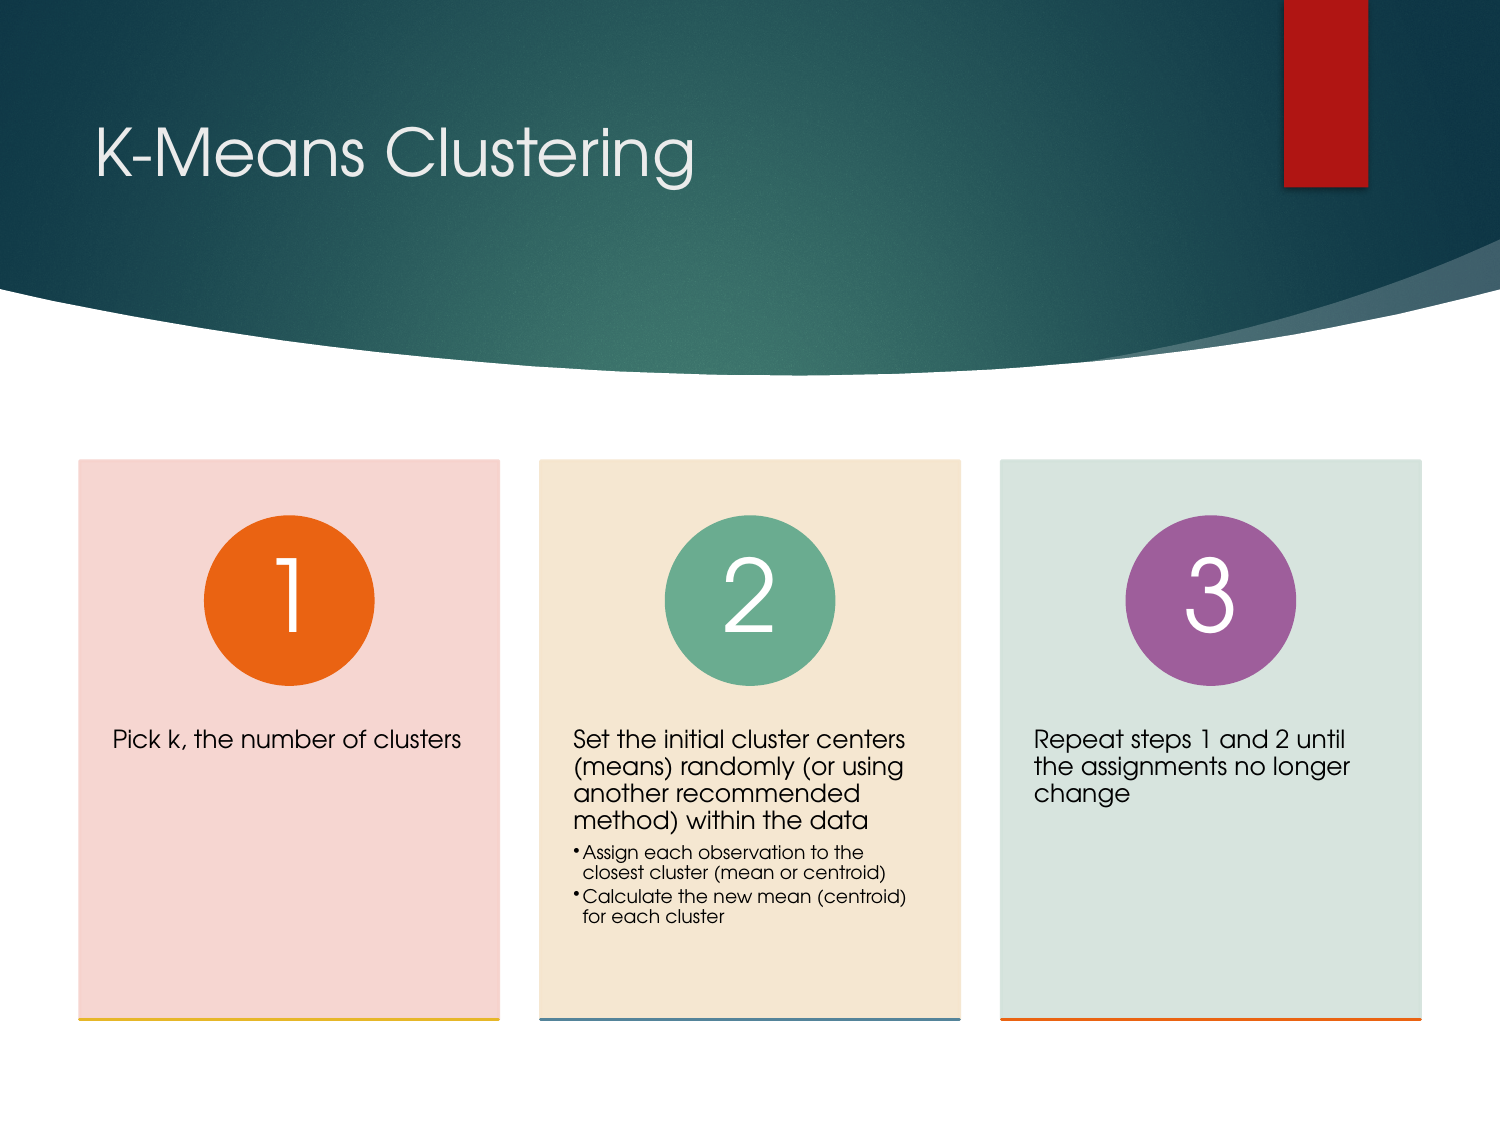

# K-Means Clustering

Pick k, the number of clusters
1
Set the initial cluster centers (means) randomly (or using another recommended method) within the data
Assign each observation to the closest cluster (mean or centroid)
Calculate the new mean (centroid) for each cluster
2
Repeat steps 1 and 2 until the assignments no longer change
3